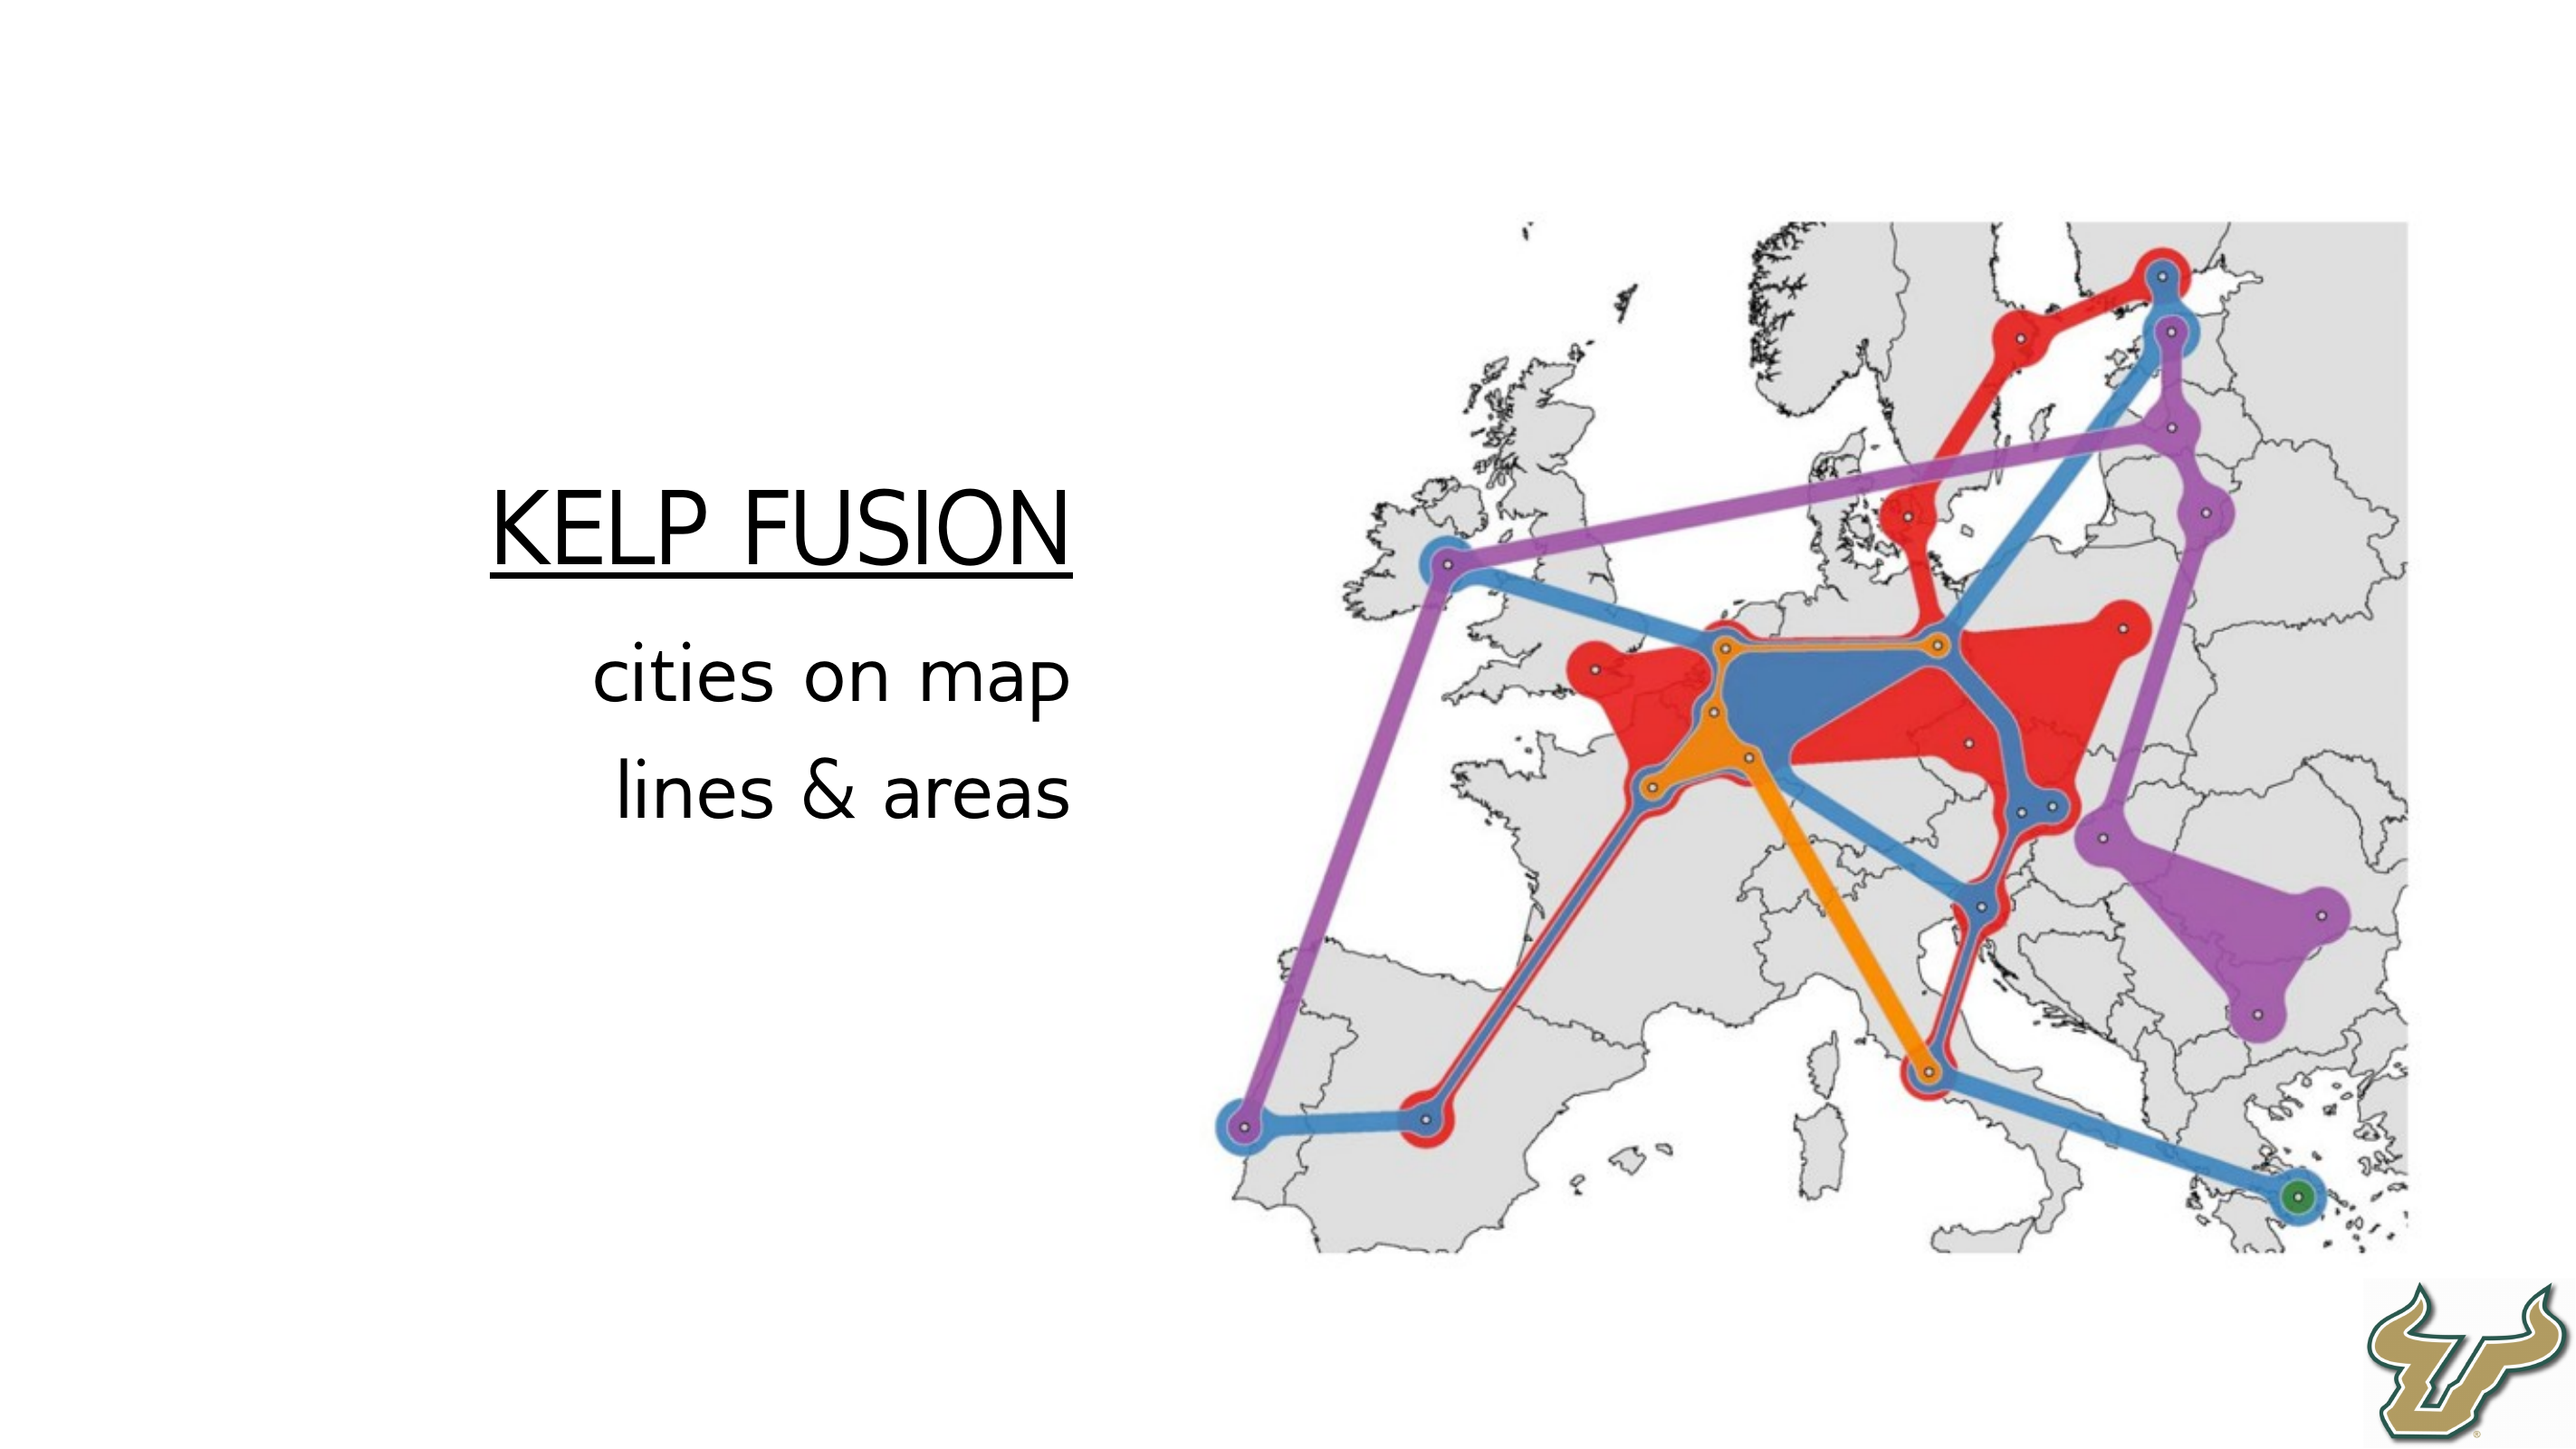

kelp fusion
 cities on map
 lines & areas